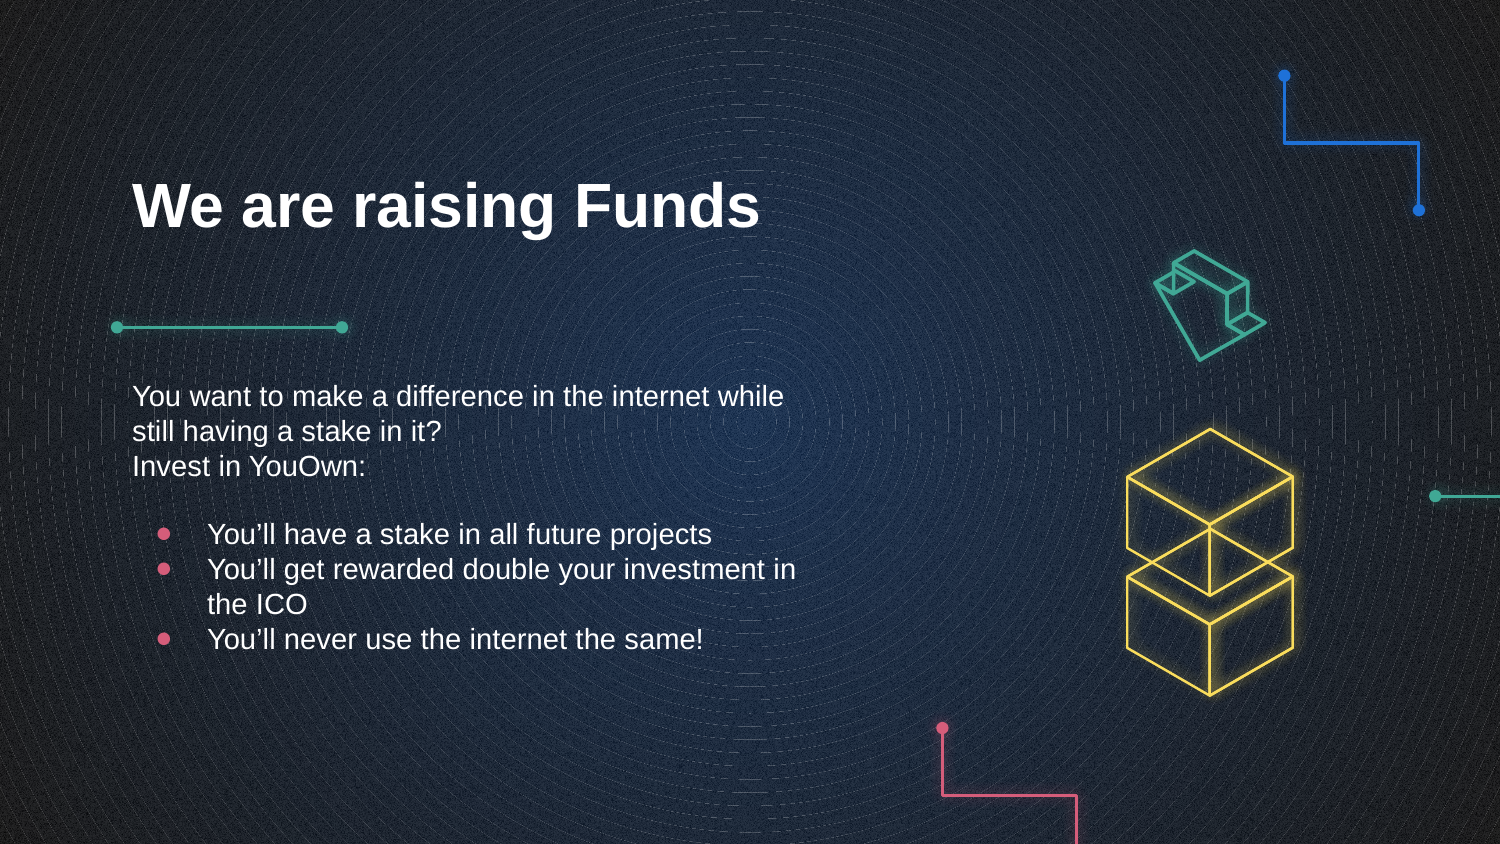

# We are raising Funds
You want to make a difference in the internet while still having a stake in it?
Invest in YouOwn:
You’ll have a stake in all future projects
You’ll get rewarded double your investment in the ICO
You’ll never use the internet the same!